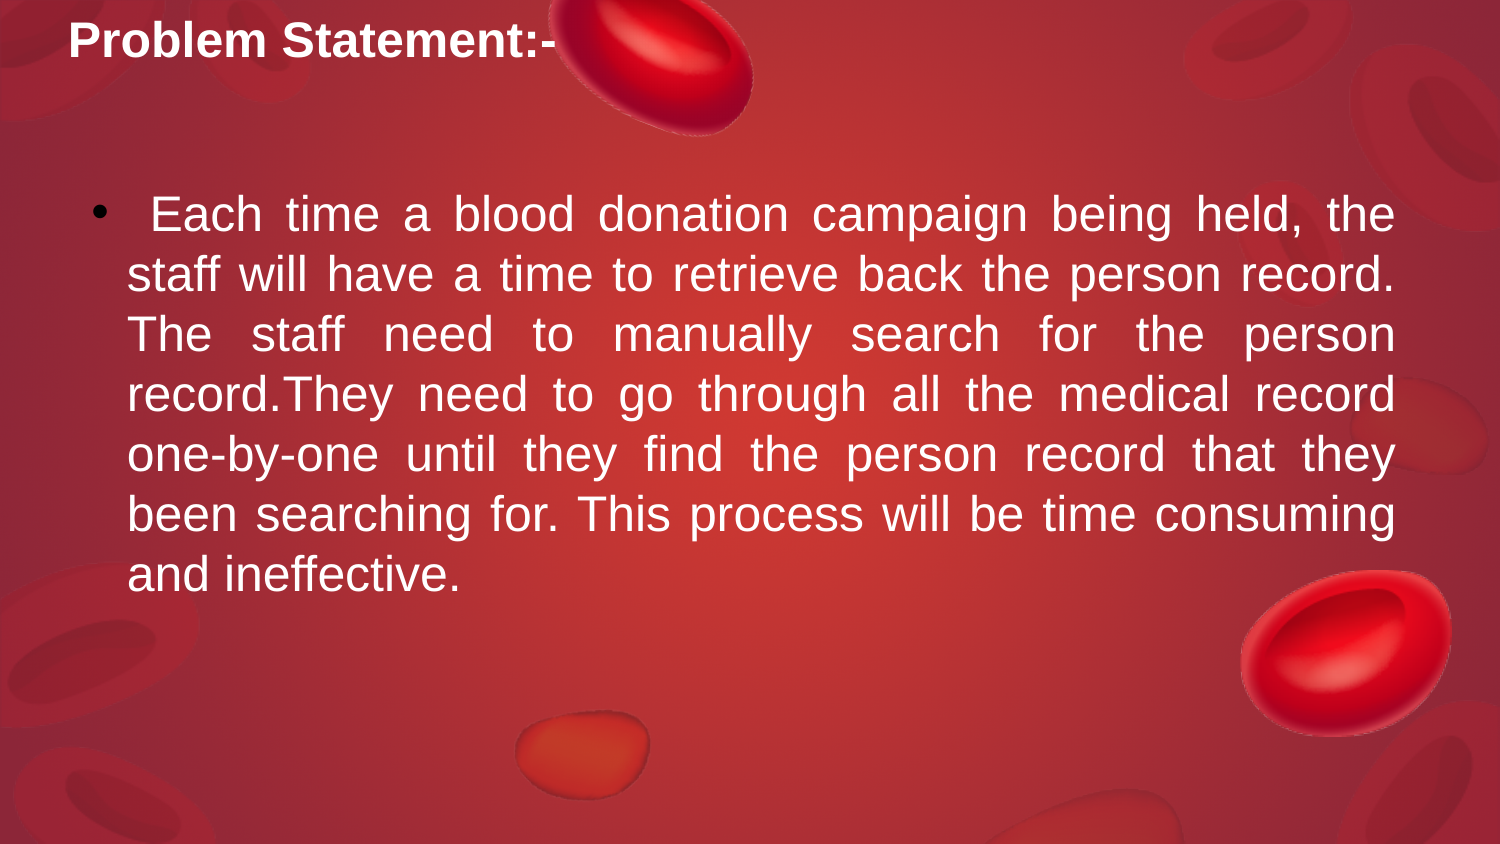

Problem Statement:-
 Each time a blood donation campaign being held, the staff will have a time to retrieve back the person record. The staff need to manually search for the person record.They need to go through all the medical record one-by-one until they find the person record that they been searching for. This process will be time consuming and ineffective.